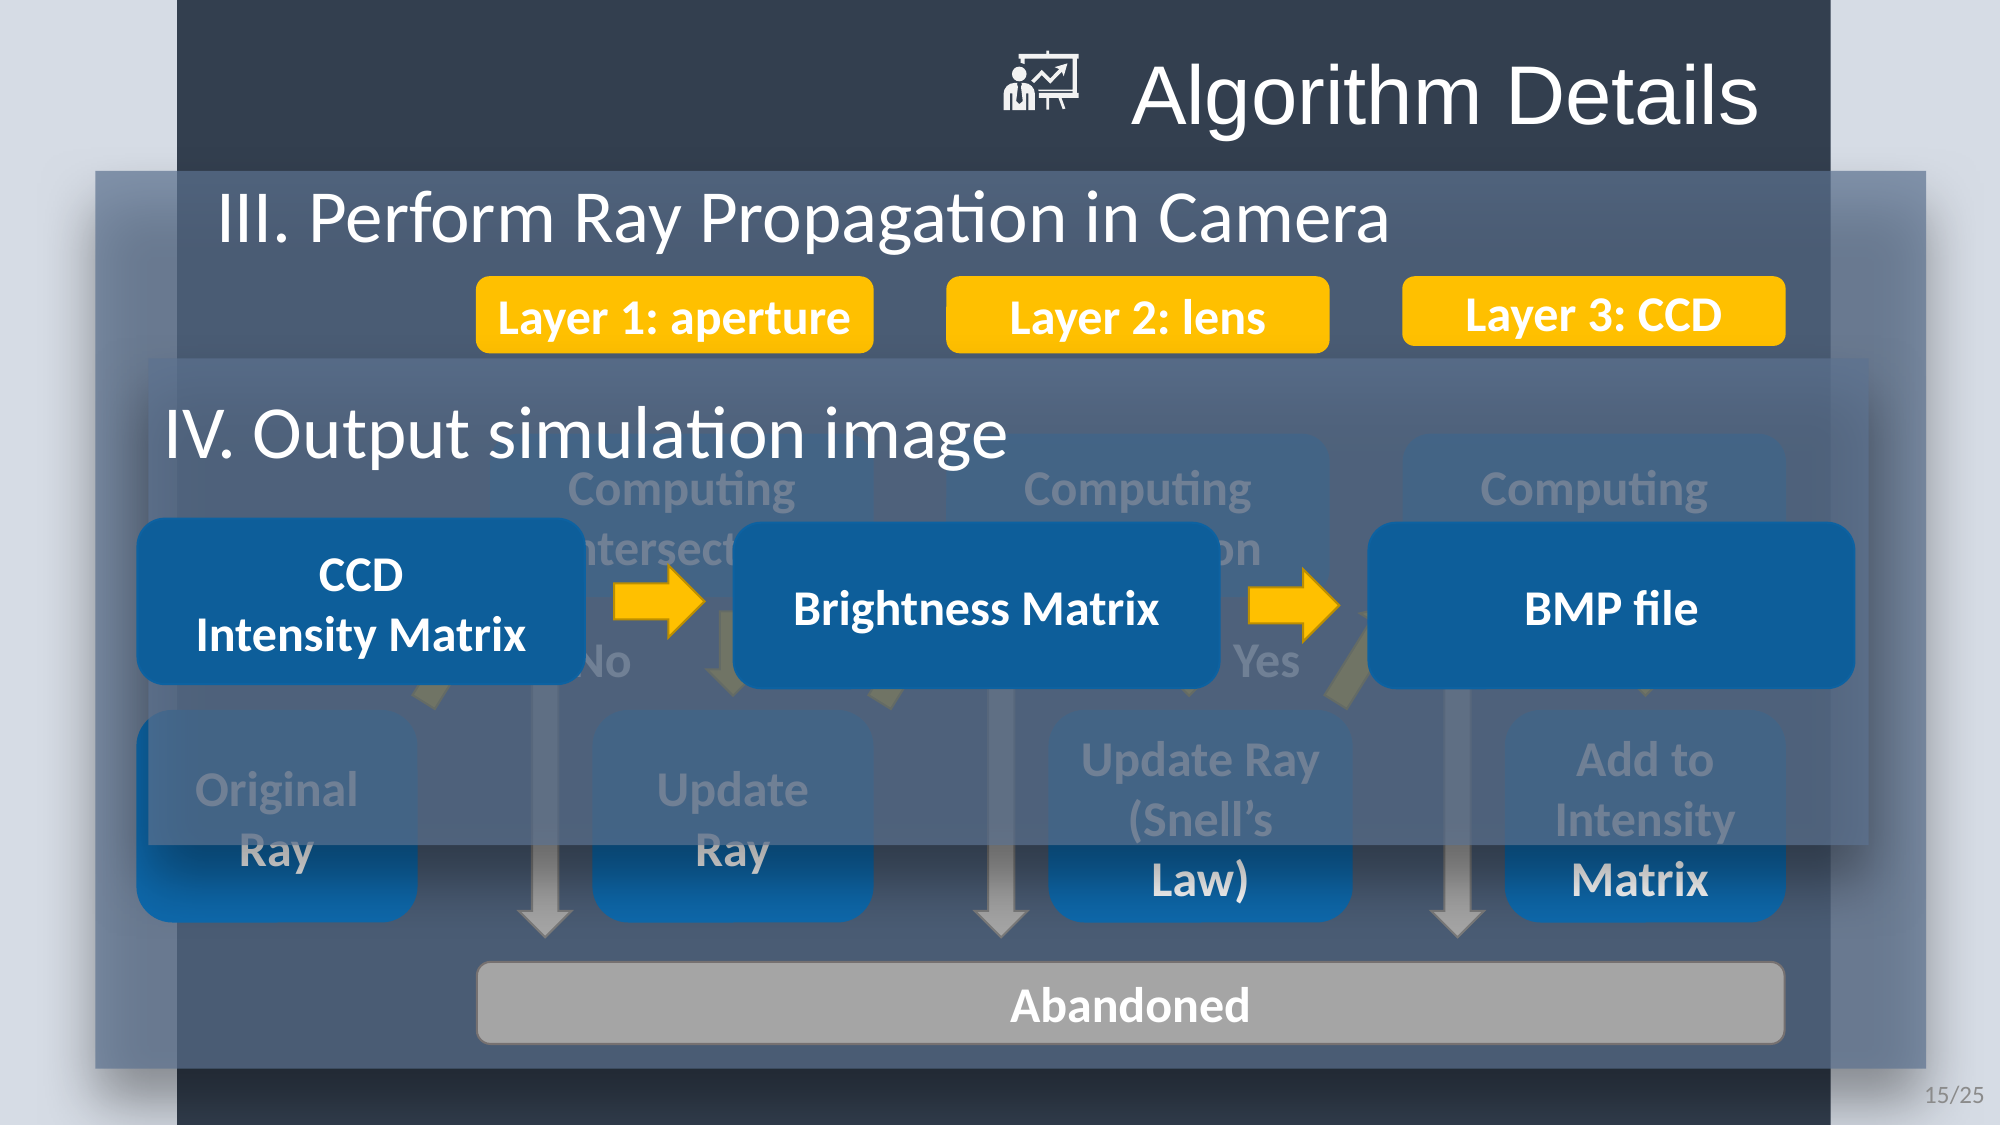

Algorithm Details

III. Perform Ray Propagation in Camera
Layer 1: aperture
Layer 3: CCD
Layer 2: lens
Computing Intersection
Computing Intersection
Computing Intersection
Yes
Yes
Yes
No
No
No

Original
Ray
Update
Ray
Update Ray
(Snell’s Law)
Add to Intensity
Matrix

Abandoned

IV. Output simulation image
CCD
Intensity Matrix
Brightness Matrix
BMP file

15/25